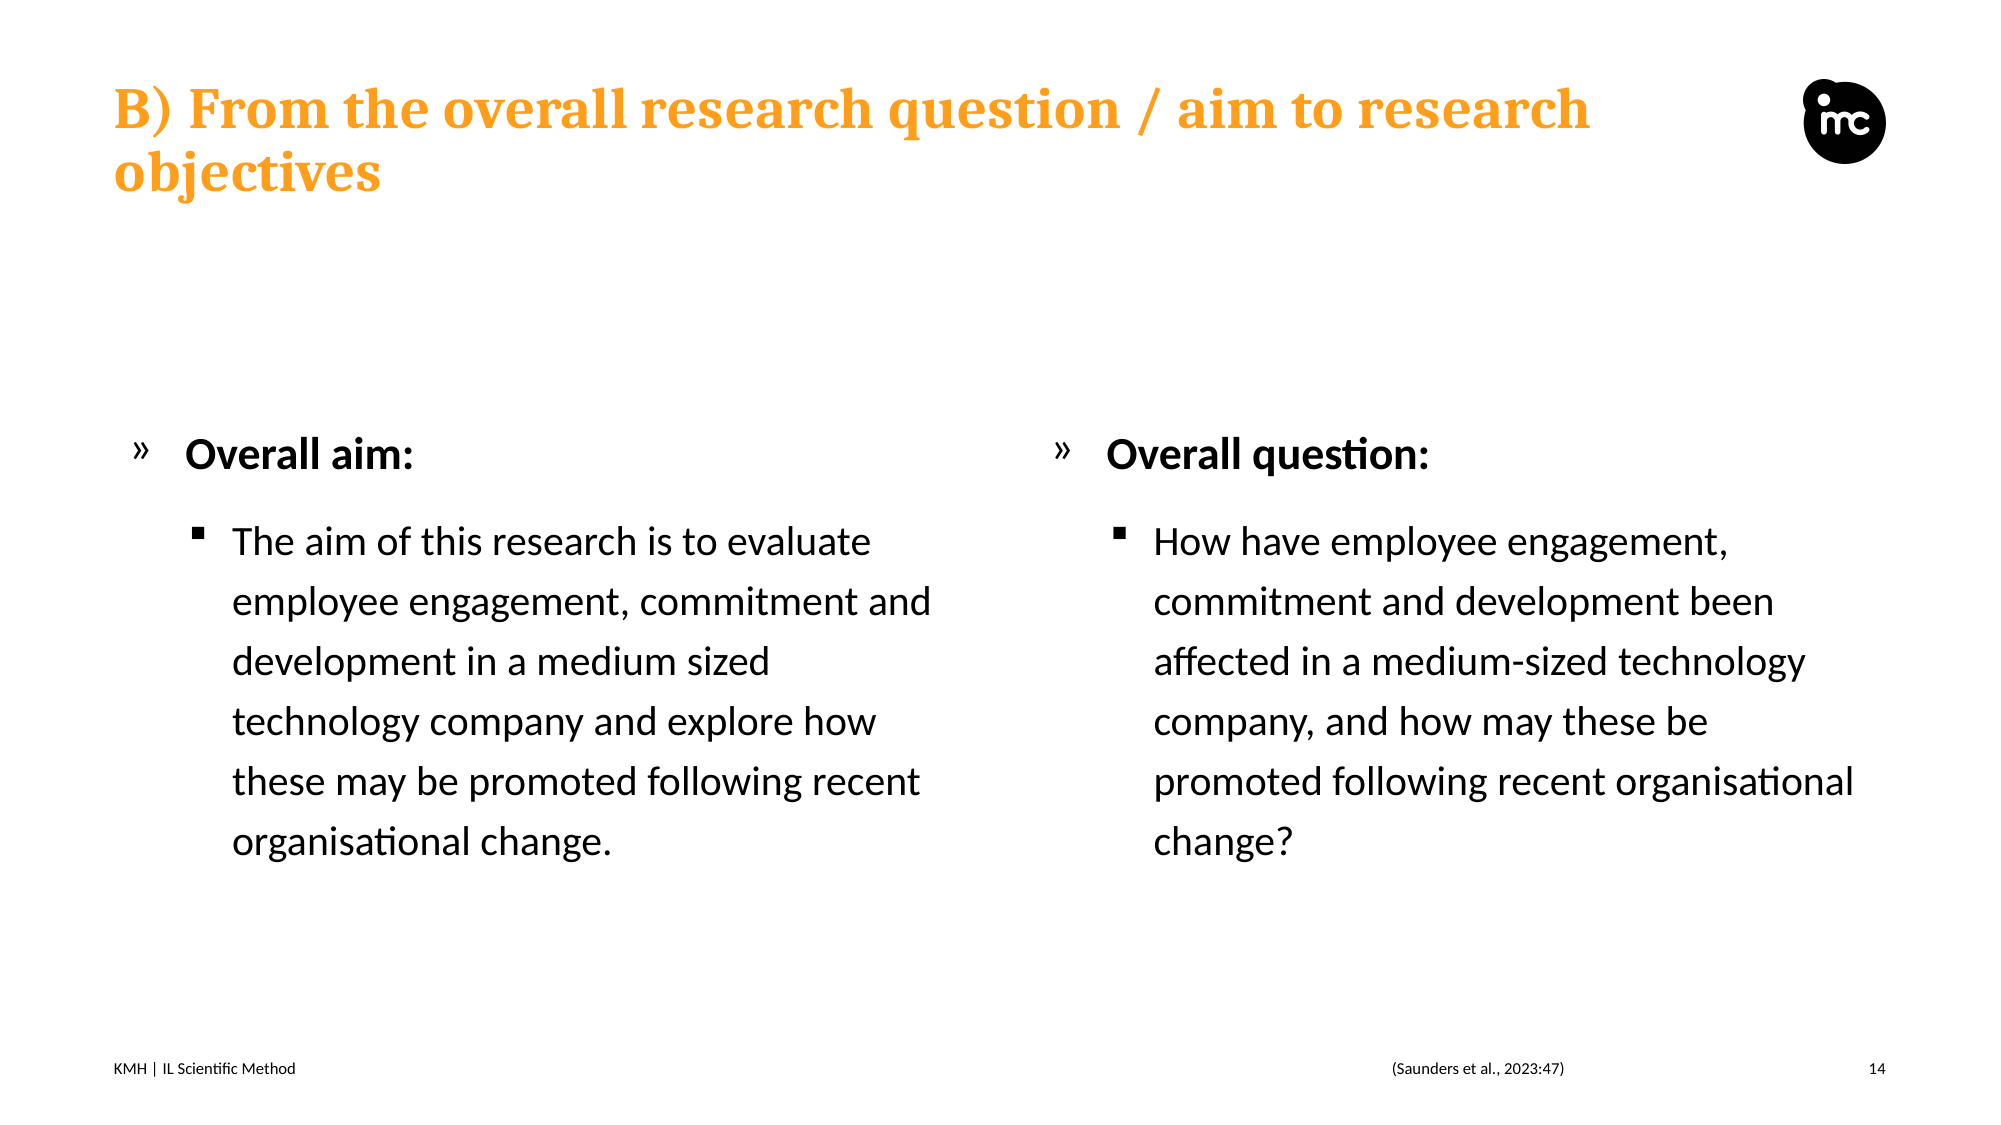

# B) From the overall research question / aim to research objectives
Overall aim:
The aim of this research is to evaluate employee engagement, commitment and development in a medium sized technology company and explore how these may be promoted following recent organisational change.
Overall question:
How have employee engagement, commitment and development been affected in a medium-sized technology company, and how may these be promoted following recent organisational change?
KMH | IL Scientific Method
(Saunders et al., 2023:47)
14